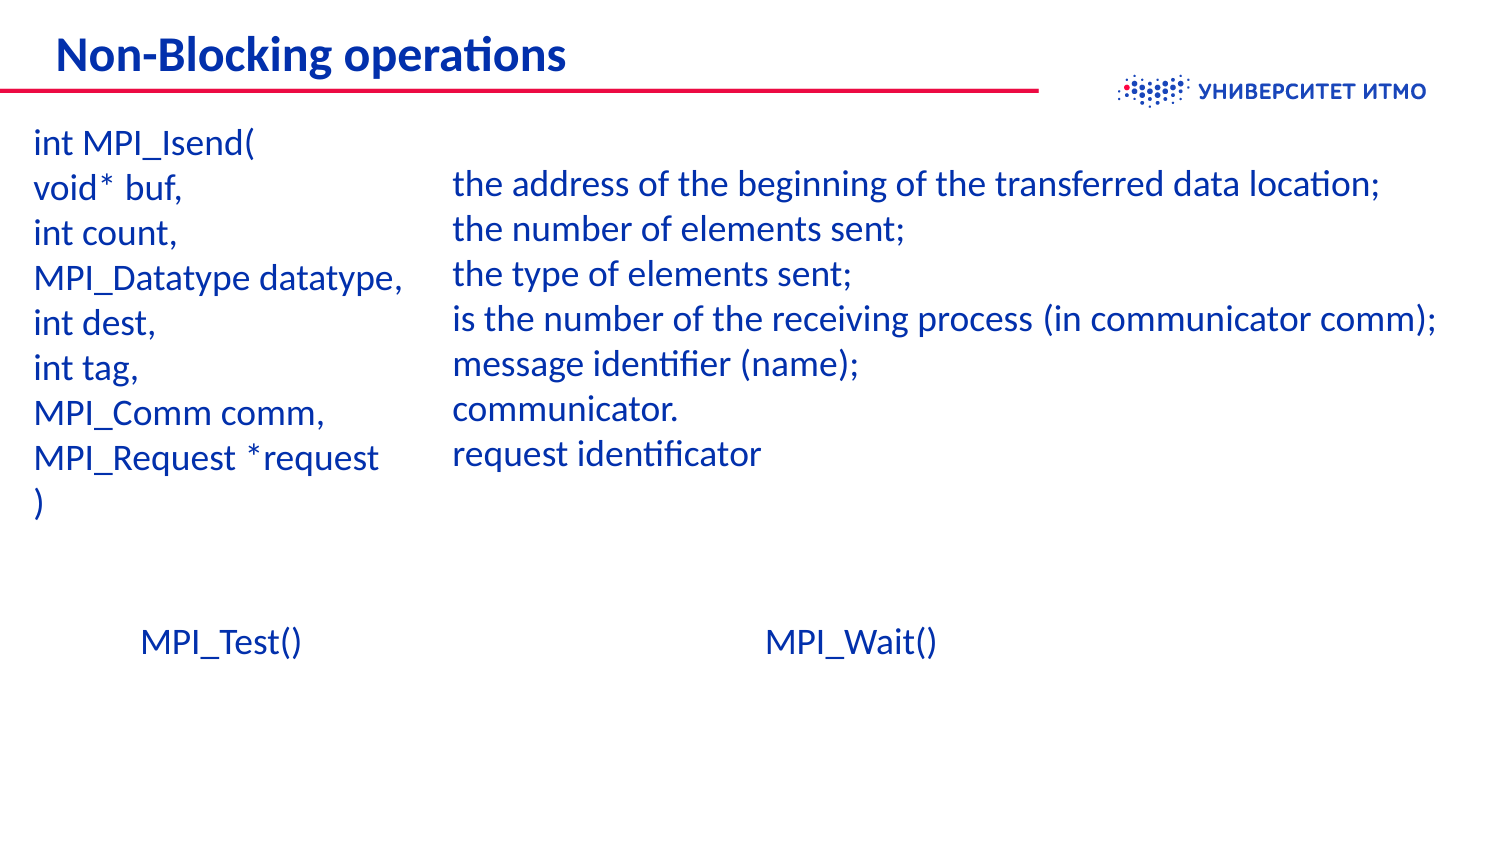

Non-Blocking operations
int MPI_Isend(
void* buf,
int count,
MPI_Datatype datatype,
int dest,
int tag,
MPI_Comm comm,
MPI_Request *request
)
the address of the beginning of the transferred data location;
the number of elements sent;
the type of elements sent;
is the number of the receiving process (in communicator comm);
message identifier (name);
communicator.
request identificator
MPI_Test()
MPI_Wait()